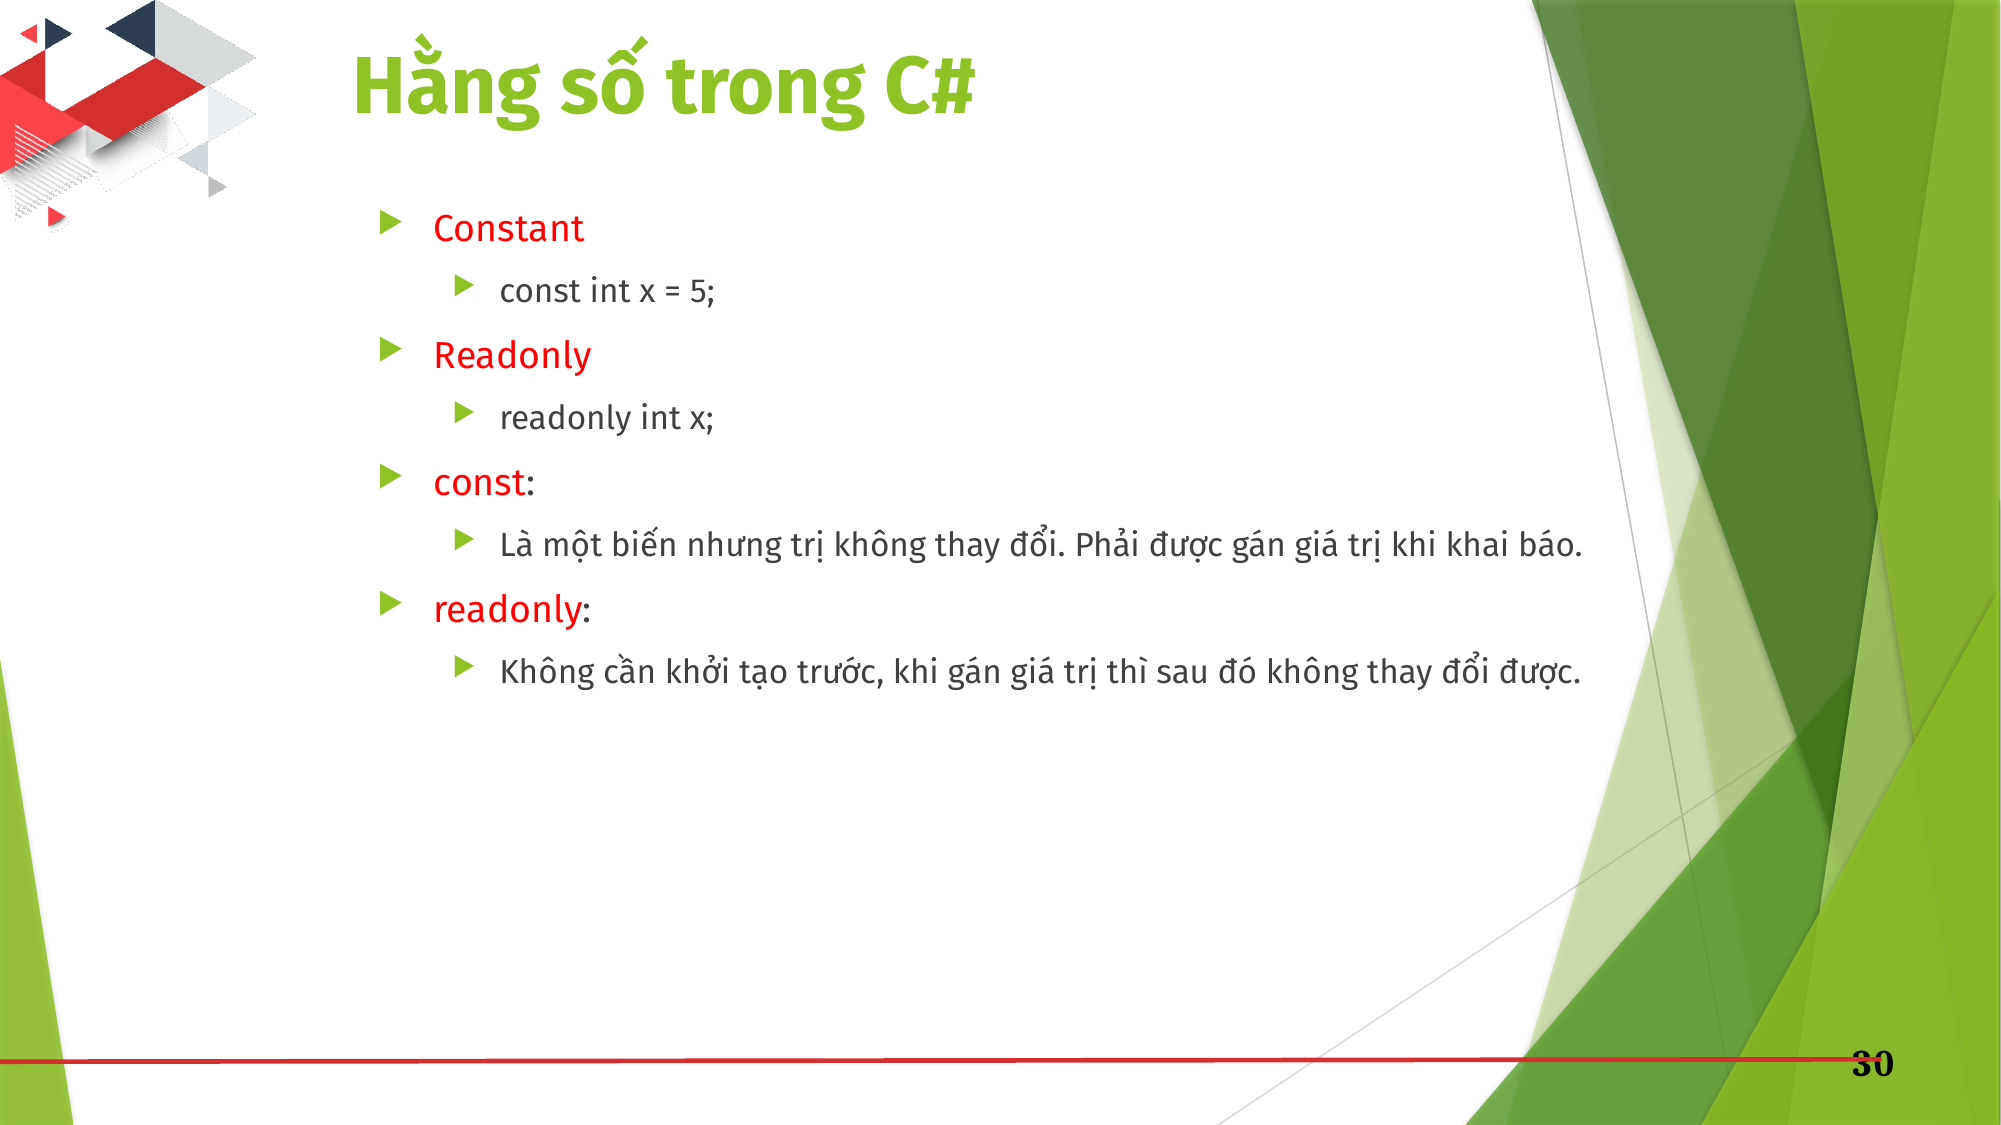

# Hằng số trong C#
Constant
const int x = 5;
Readonly
readonly int x;
const:
Là một biến nhưng trị không thay đổi. Phải được gán giá trị khi khai báo.
readonly:
Không cần khởi tạo trước, khi gán giá trị thì sau đó không thay đổi được.